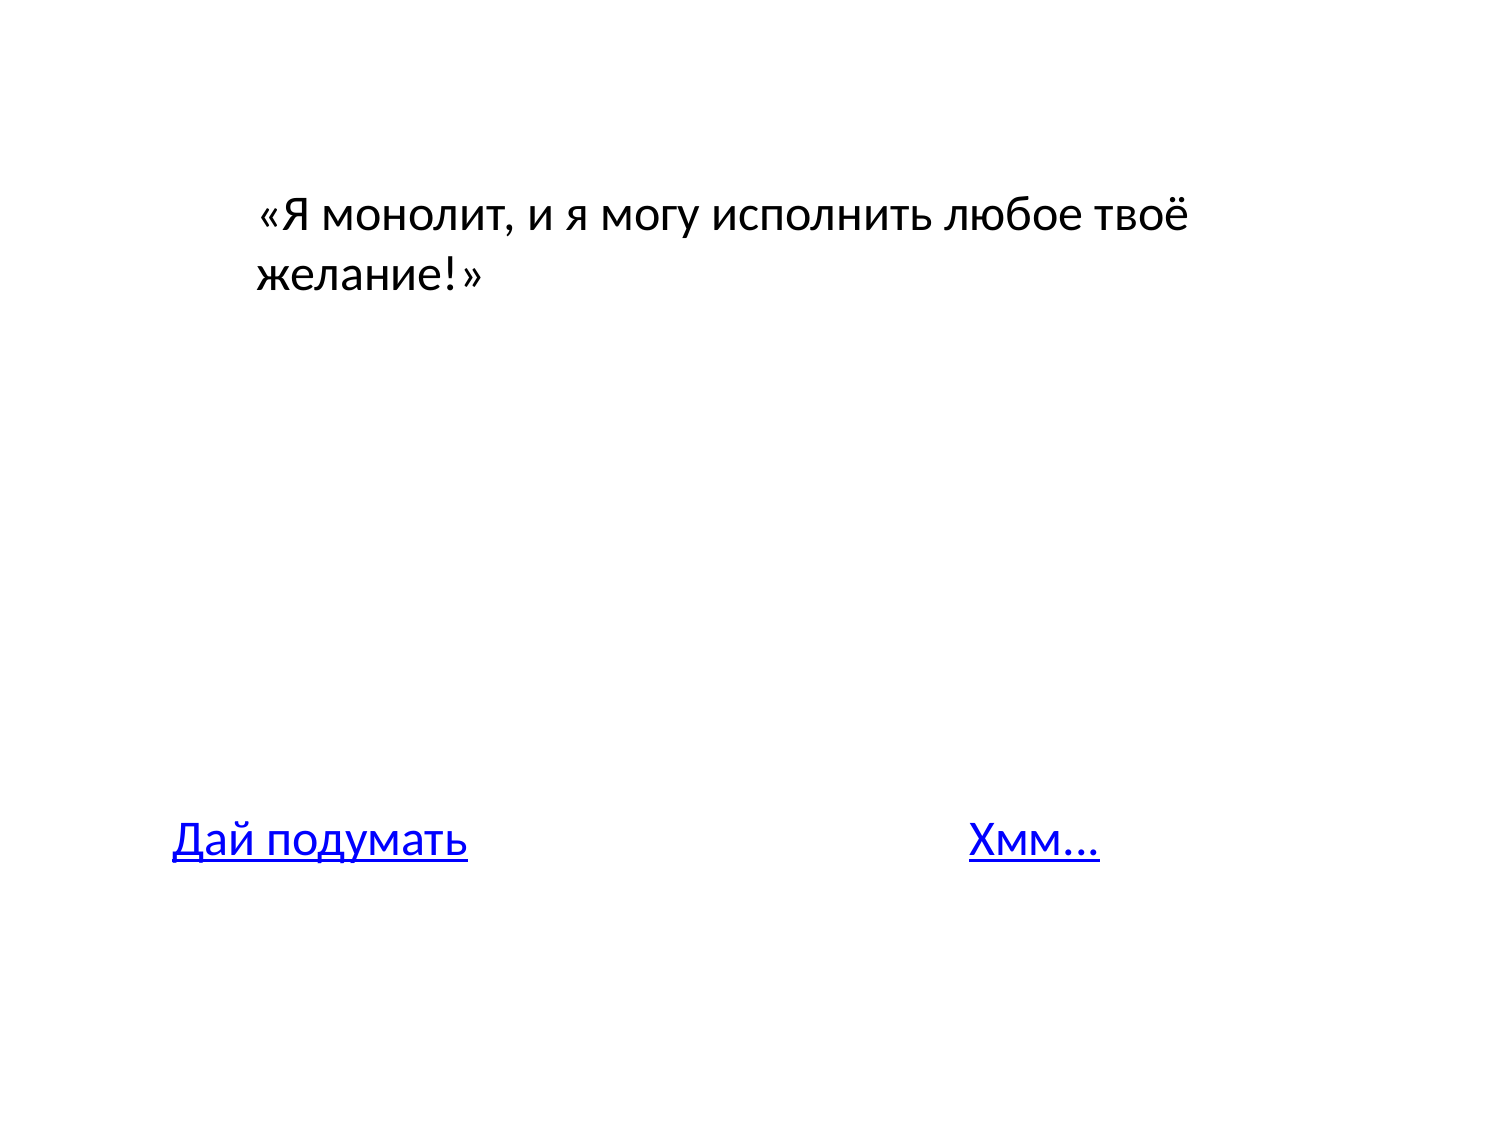

«Я монолит, и я могу исполнить любое твоё желание!»
Дай подумать
Хмм...